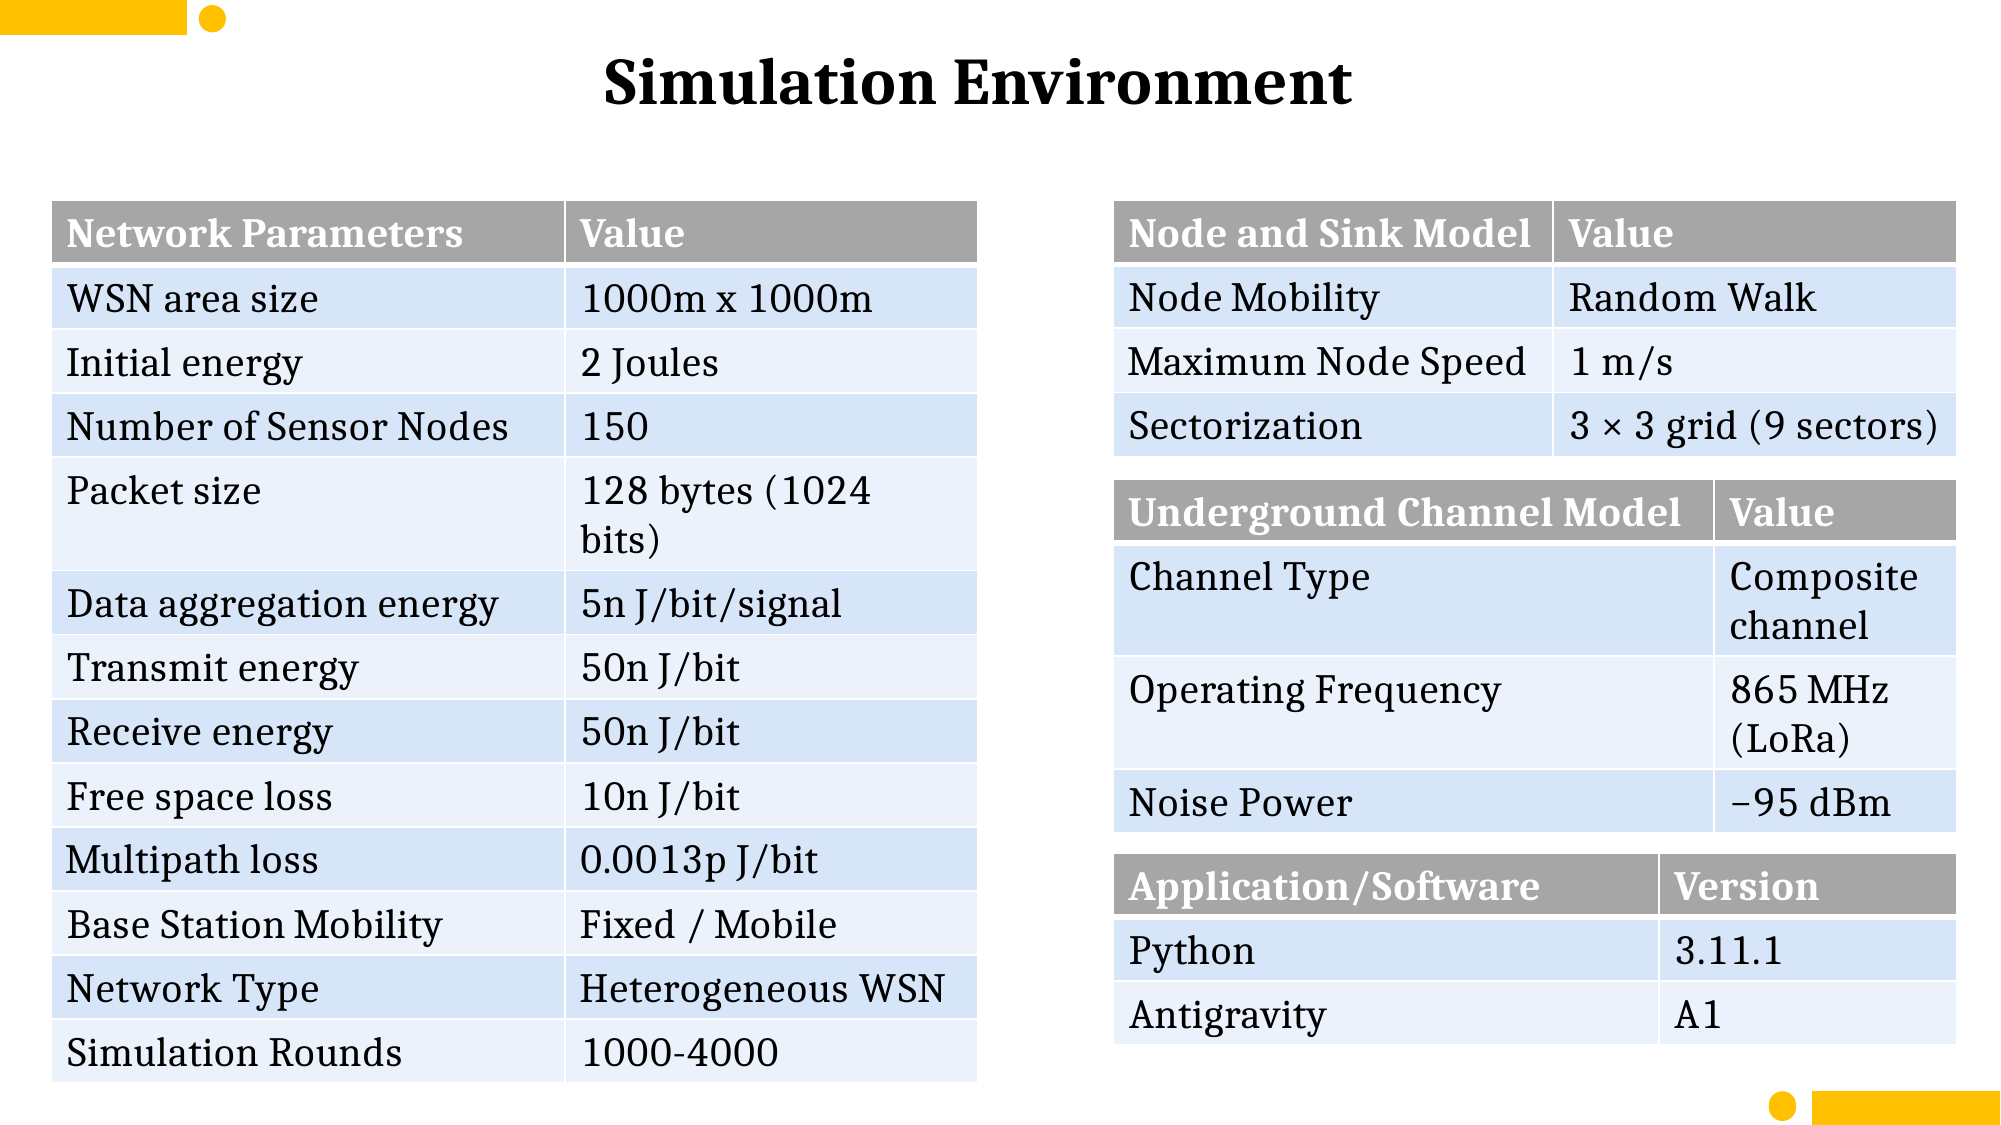

Simulation Environment
| Network Parameters | Value |
| --- | --- |
| WSN area size | 1000m x 1000m |
| Initial energy | 2 Joules |
| Number of Sensor Nodes | 150 |
| Packet size | 128 bytes (1024 bits) |
| Data aggregation energy | 5n J/bit/signal |
| Transmit energy | 50n J/bit |
| Receive energy | 50n J/bit |
| Free space loss | 10n J/bit |
| Multipath loss | 0.0013p J/bit |
| Base Station Mobility | Fixed / Mobile |
| Network Type | Heterogeneous WSN |
| Simulation Rounds | 1000-4000 |
| Node and Sink Model | Value |
| --- | --- |
| Node Mobility | Random Walk |
| Maximum Node Speed | 1 m/s |
| Sectorization | 3 × 3 grid (9 sectors) |
| Underground Channel Model | Value |
| --- | --- |
| Channel Type | Composite channel |
| Operating Frequency | 865 MHz (LoRa) |
| Noise Power | −95 dBm |
| Application/Software | Version |
| --- | --- |
| Python | 3.11.1 |
| Antigravity | A1 |